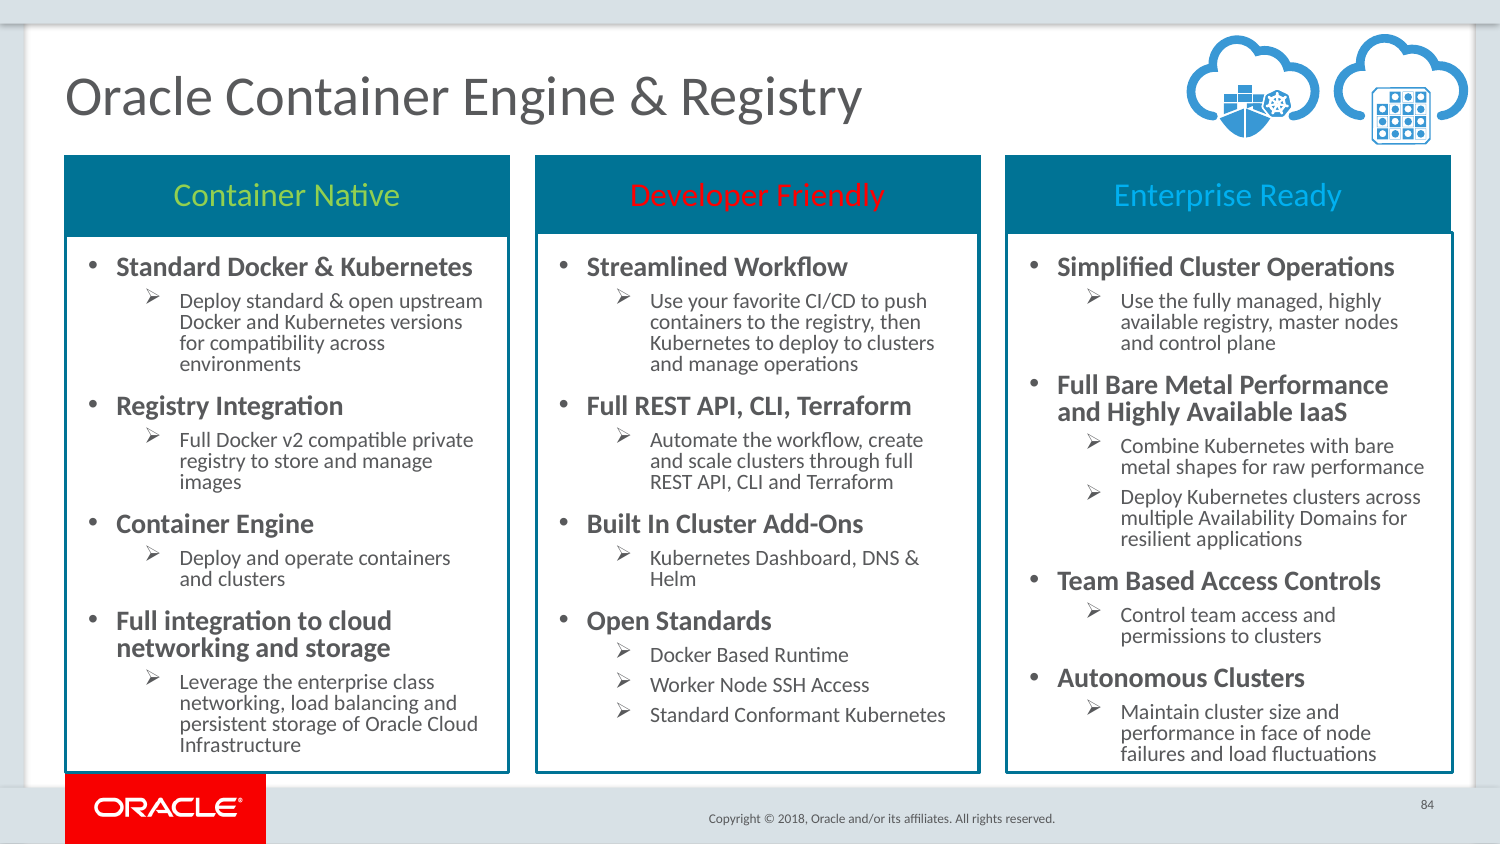

# Oracle Container Engine & Registry

Container Native
Developer Friendly
Enterprise Ready
Standard Docker & Kubernetes
Deploy standard & open upstream Docker and Kubernetes versions for compatibility across environments
Registry Integration
Full Docker v2 compatible private registry to store and manage images
Container Engine
Deploy and operate containers and clusters
Full integration to cloud networking and storage
Leverage the enterprise class networking, load balancing and persistent storage of Oracle Cloud Infrastructure
Streamlined Workflow
Use your favorite CI/CD to push containers to the registry, then Kubernetes to deploy to clusters and manage operations
Full REST API, CLI, Terraform
Automate the workflow, create and scale clusters through full REST API, CLI and Terraform
Built In Cluster Add-Ons
Kubernetes Dashboard, DNS & Helm
Open Standards
Docker Based Runtime
Worker Node SSH Access
Standard Conformant Kubernetes
Simplified Cluster Operations
Use the fully managed, highly available registry, master nodes and control plane
Full Bare Metal Performance and Highly Available IaaS
Combine Kubernetes with bare metal shapes for raw performance
Deploy Kubernetes clusters across multiple Availability Domains for resilient applications
Team Based Access Controls
Control team access and permissions to clusters
Autonomous Clusters
Maintain cluster size and performance in face of node failures and load fluctuations

84